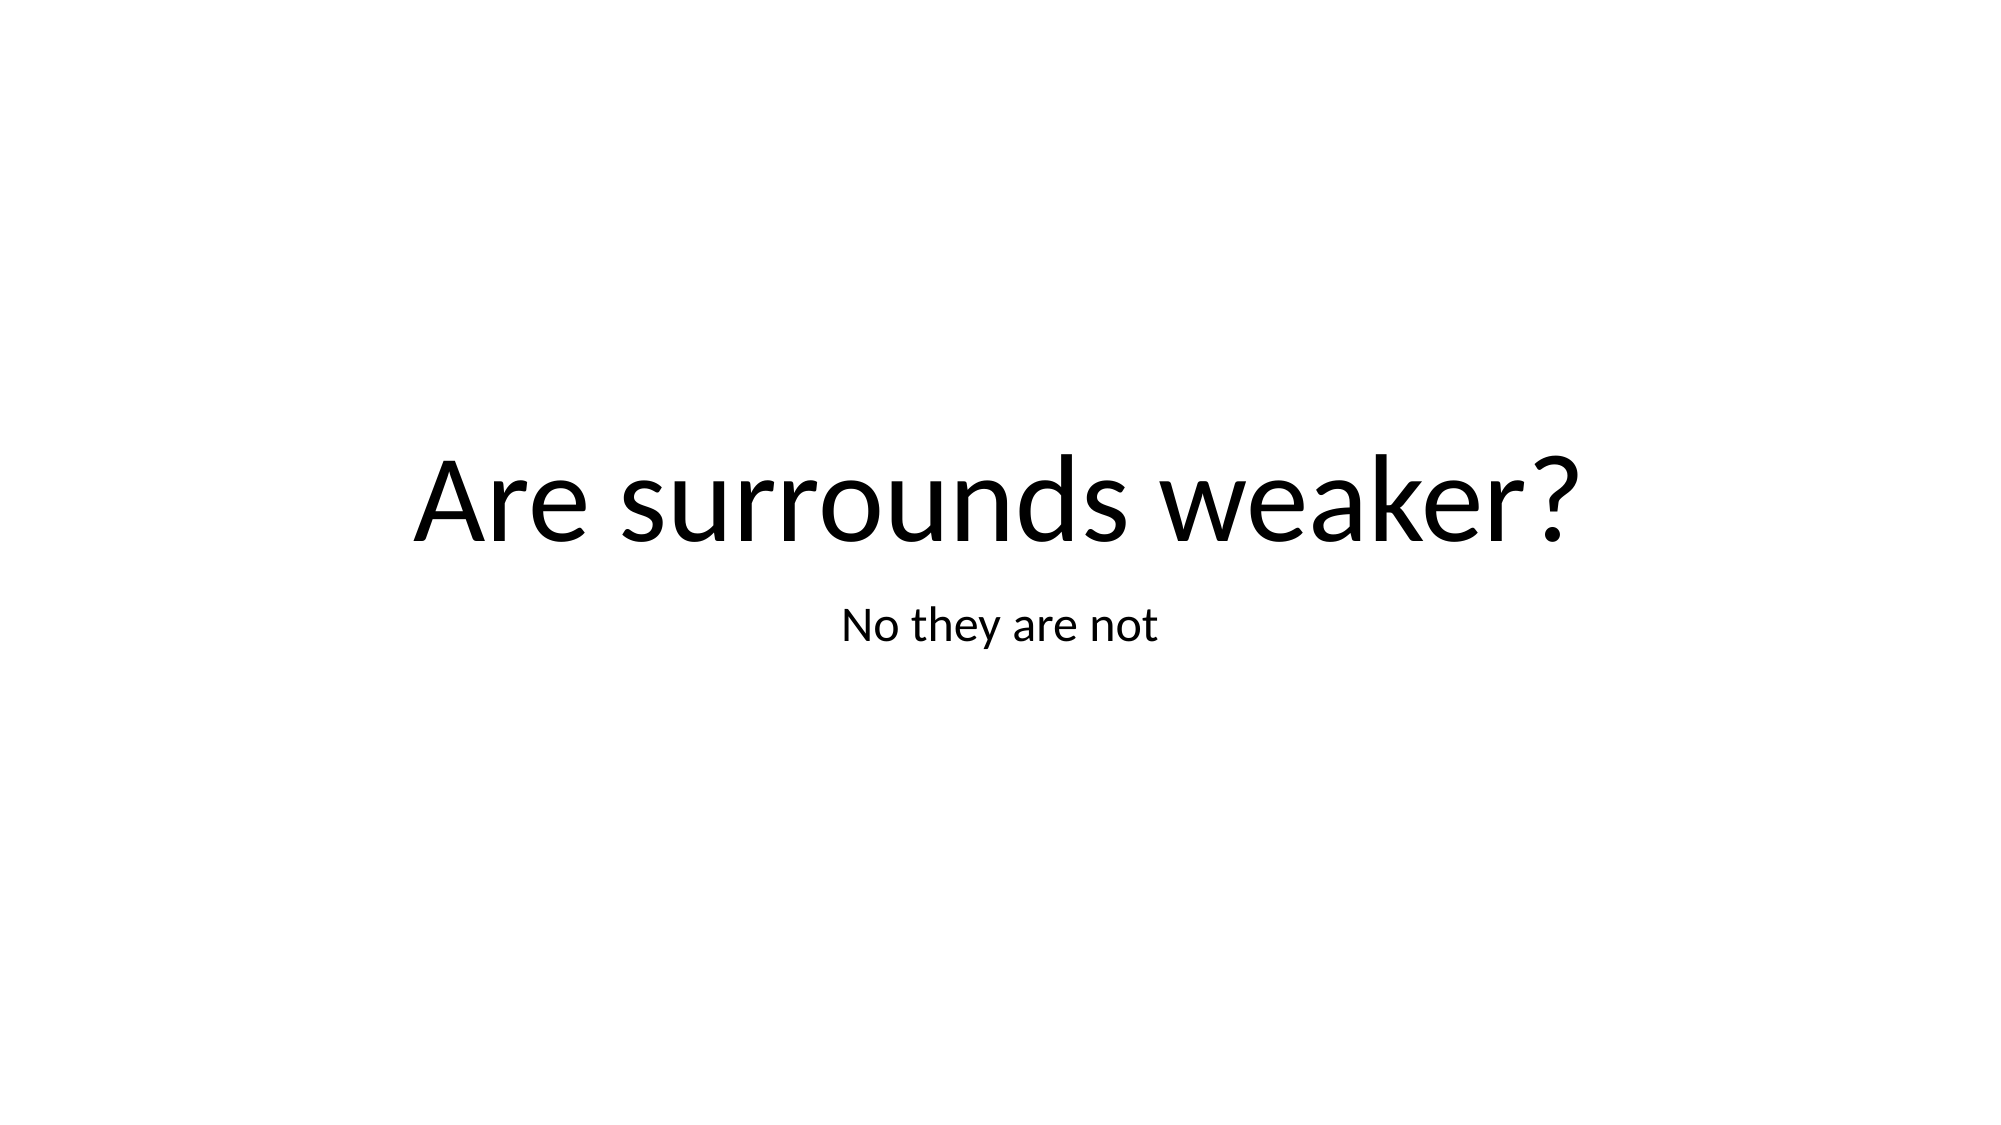

# Are surrounds weaker?
No they are not